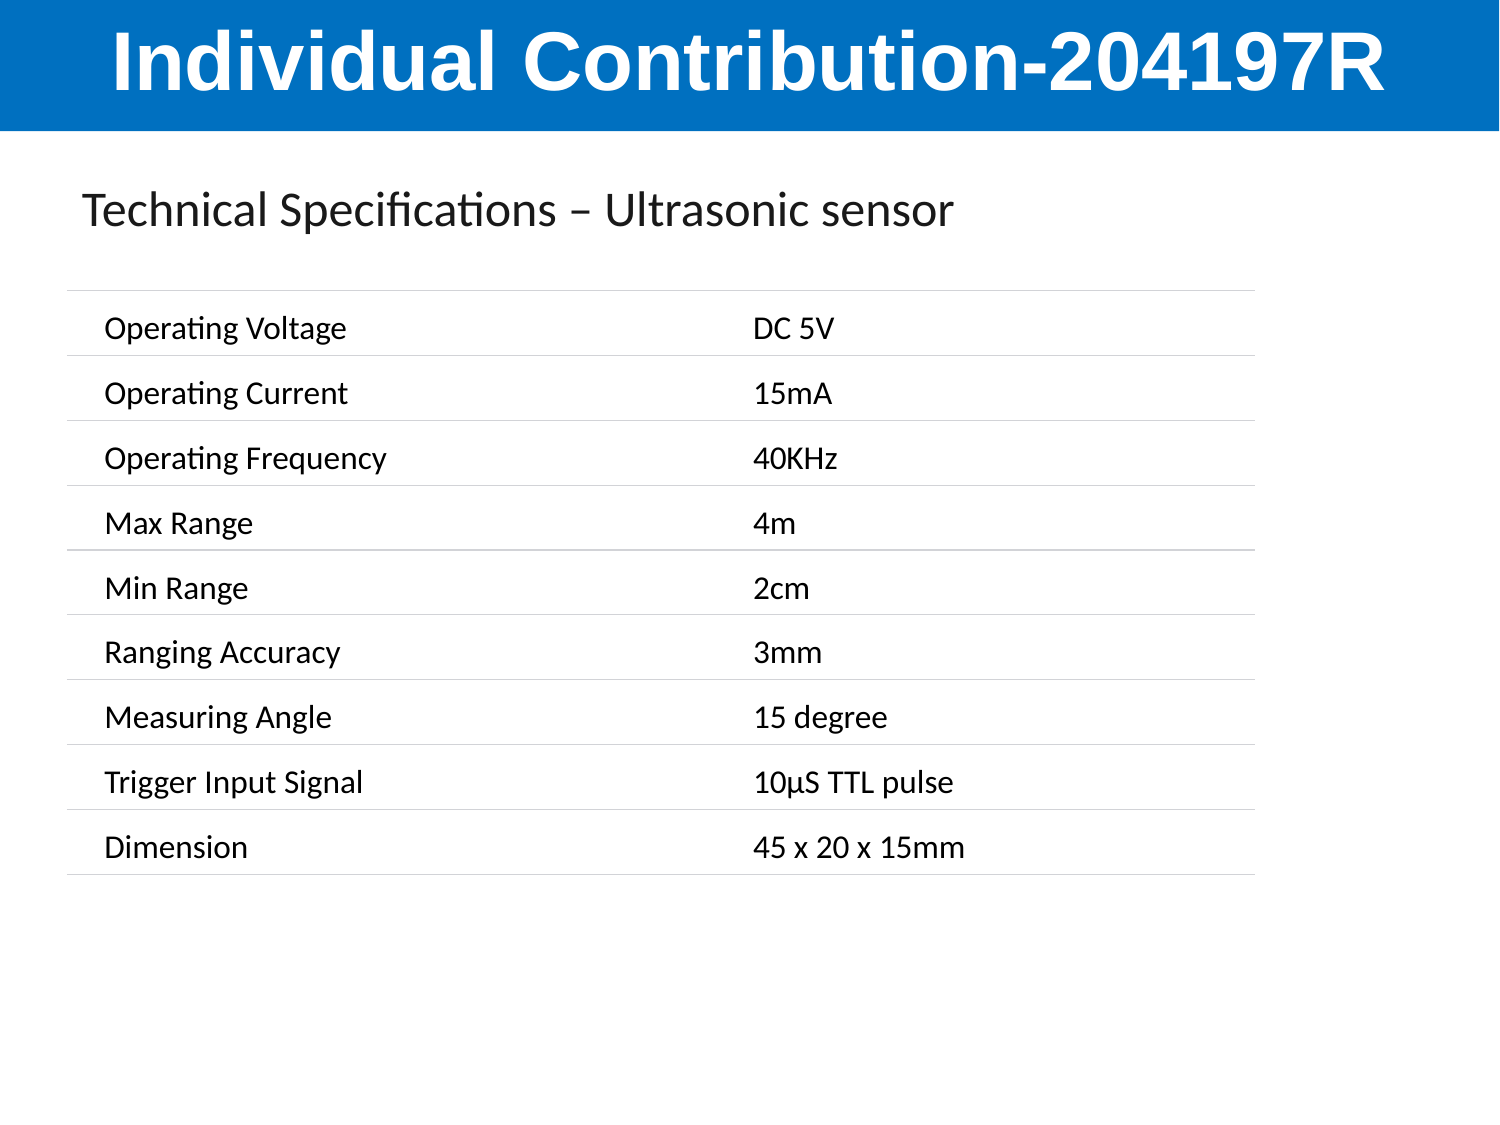

# Individual Contribution-204197R
Technical Specifications – Ultrasonic sensor

| Operating Voltage | DC 5V |
| --- | --- |
| Operating Current | 15mA |
| Operating Frequency | 40KHz |
| Max Range | 4m |
| Min Range | 2cm |
| Ranging Accuracy | 3mm |
| Measuring Angle | 15 degree |
| Trigger Input Signal | 10µS TTL pulse |
| Dimension | 45 x 20 x 15mm |